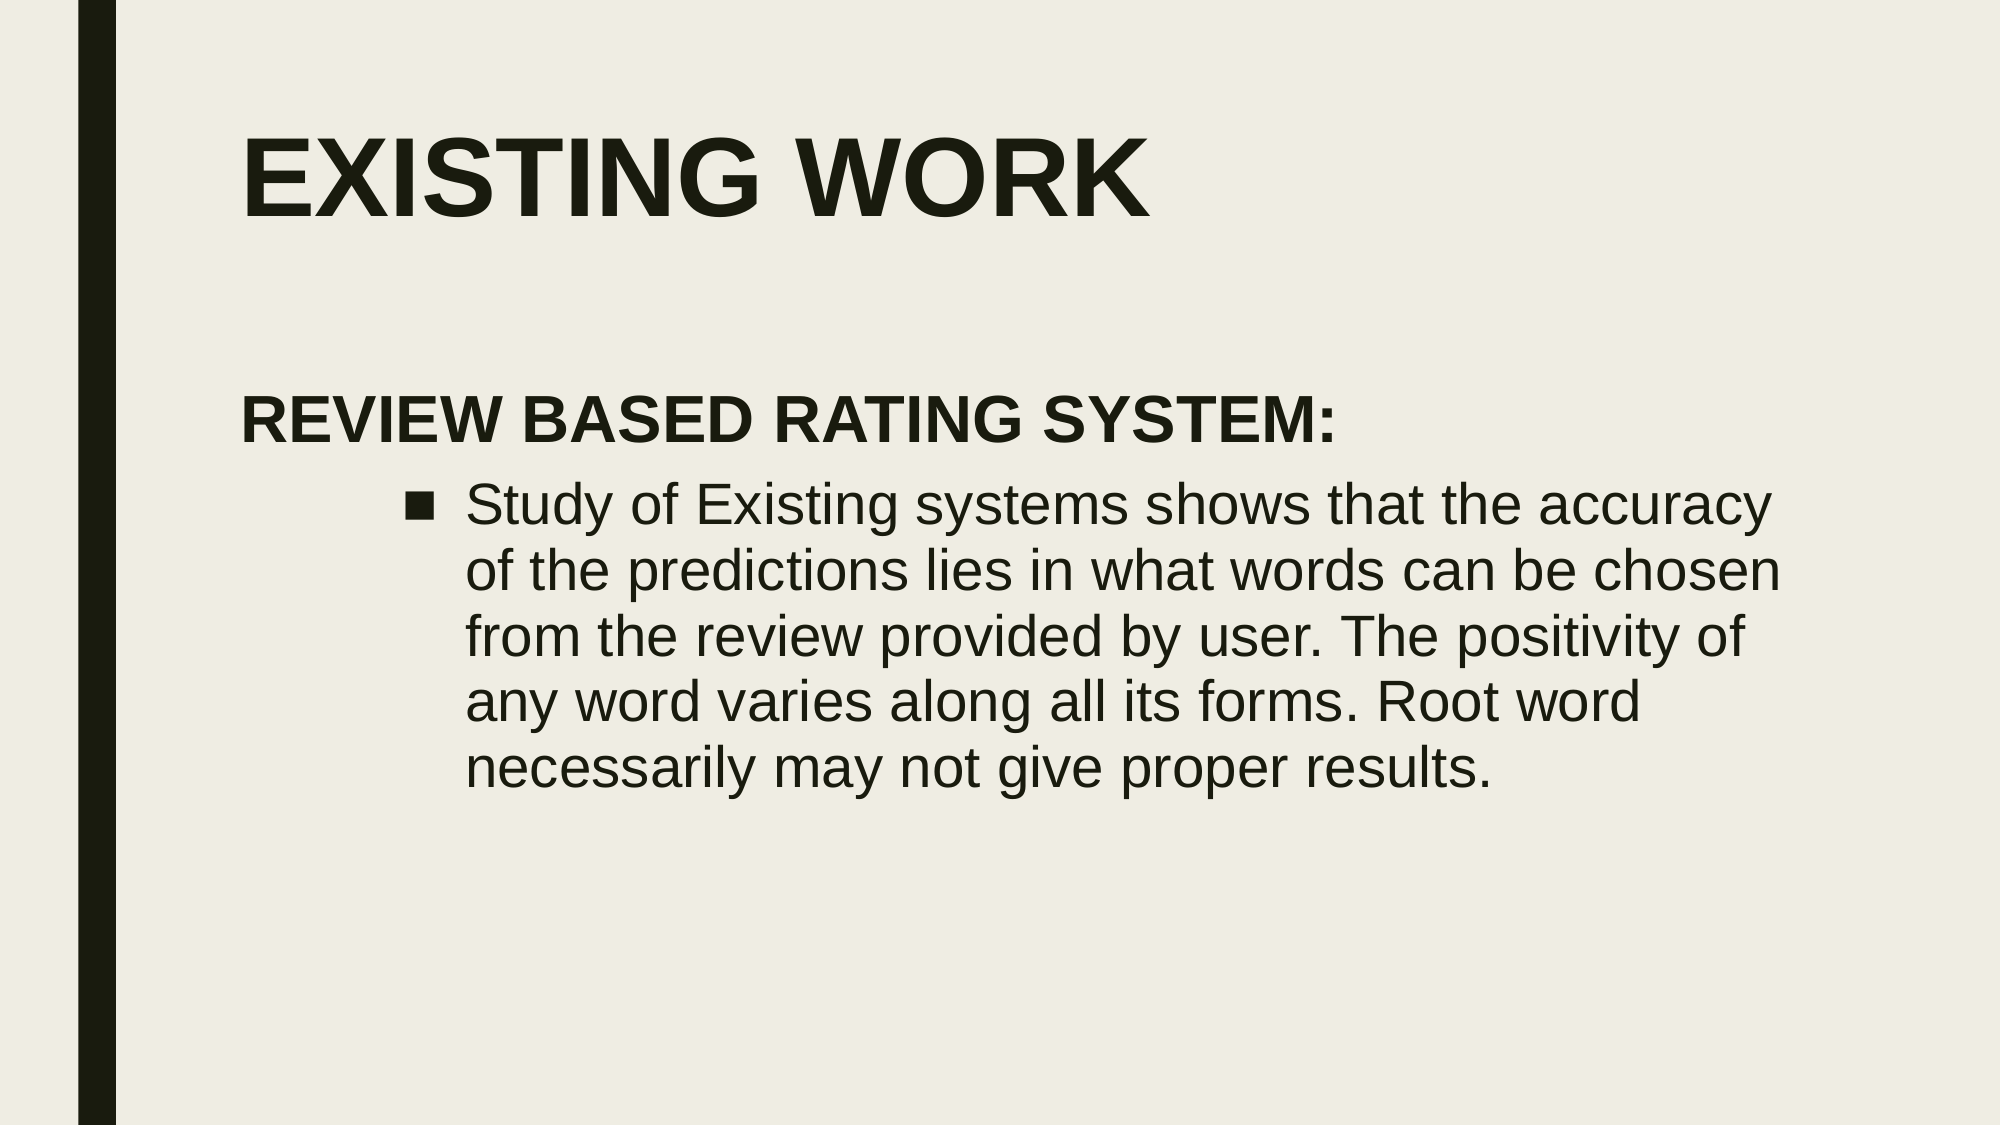

# EXISTING WORK
REVIEW BASED RATING SYSTEM:
Study of Existing systems shows that the accuracy of the predictions lies in what words can be chosen from the review provided by user. The positivity of any word varies along all its forms. Root word necessarily may not give proper results.